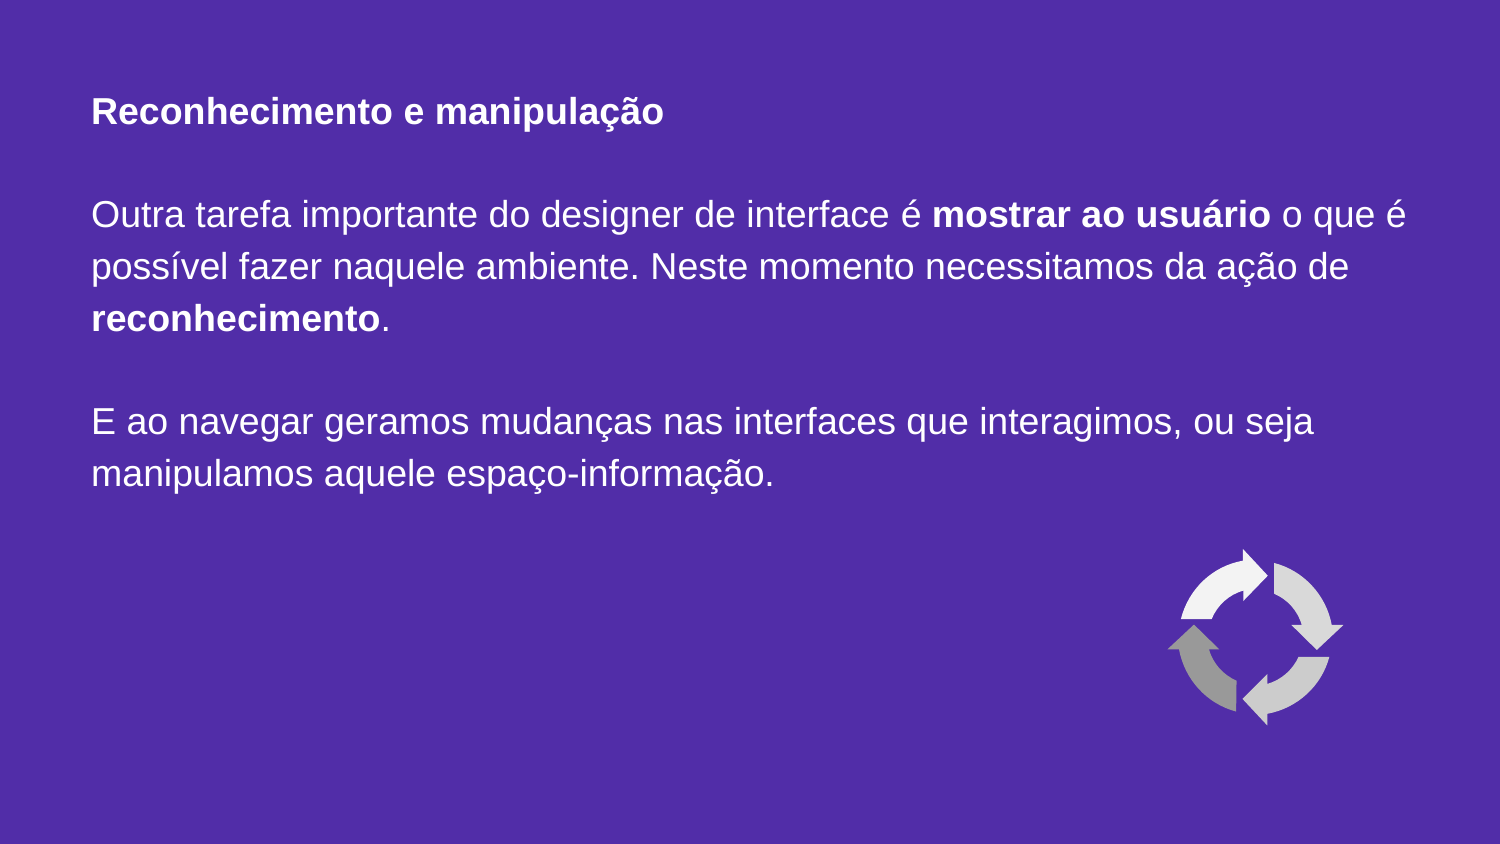

Reconhecimento e manipulação

Outra tarefa importante do designer de interface é mostrar ao usuário o que é possível fazer naquele ambiente. Neste momento necessitamos da ação de reconhecimento.

E ao navegar geramos mudanças nas interfaces que interagimos, ou seja manipulamos aquele espaço-informação.